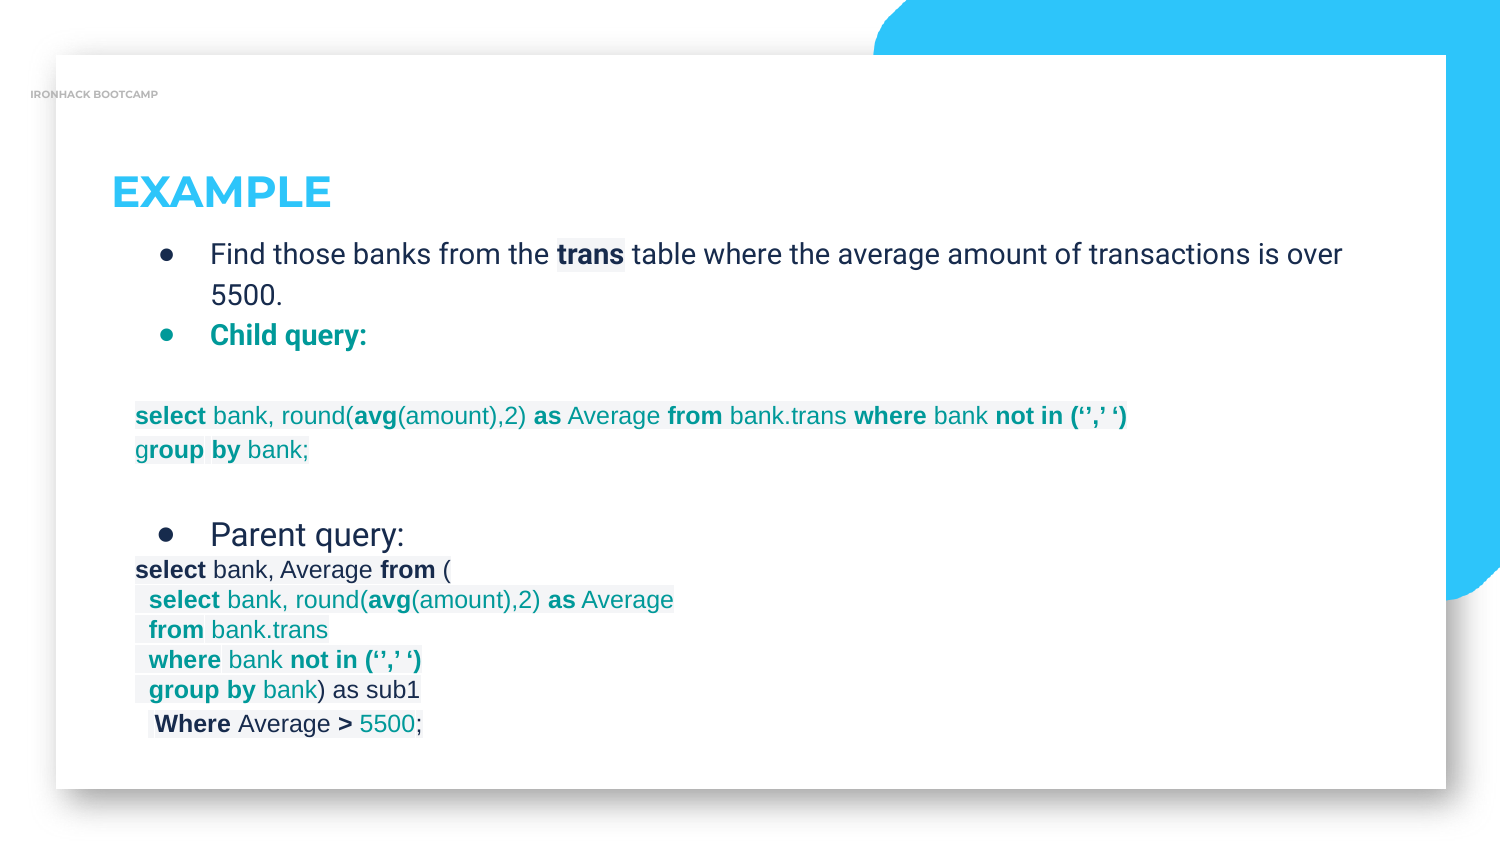

IRONHACK BOOTCAMP
EXAMPLE
Find those banks from the trans table where the average amount of transactions is over 5500.
Child query:
select bank, round(avg(amount),2) as Average from bank.trans where bank not in (‘’,’ ‘)
group by bank;
Parent query:
select bank, Average from (
  select bank, round(avg(amount),2) as Average
  from bank.trans
  where bank not in (‘’,’ ‘)
  group by bank) as sub1
 Where Average > 5500;